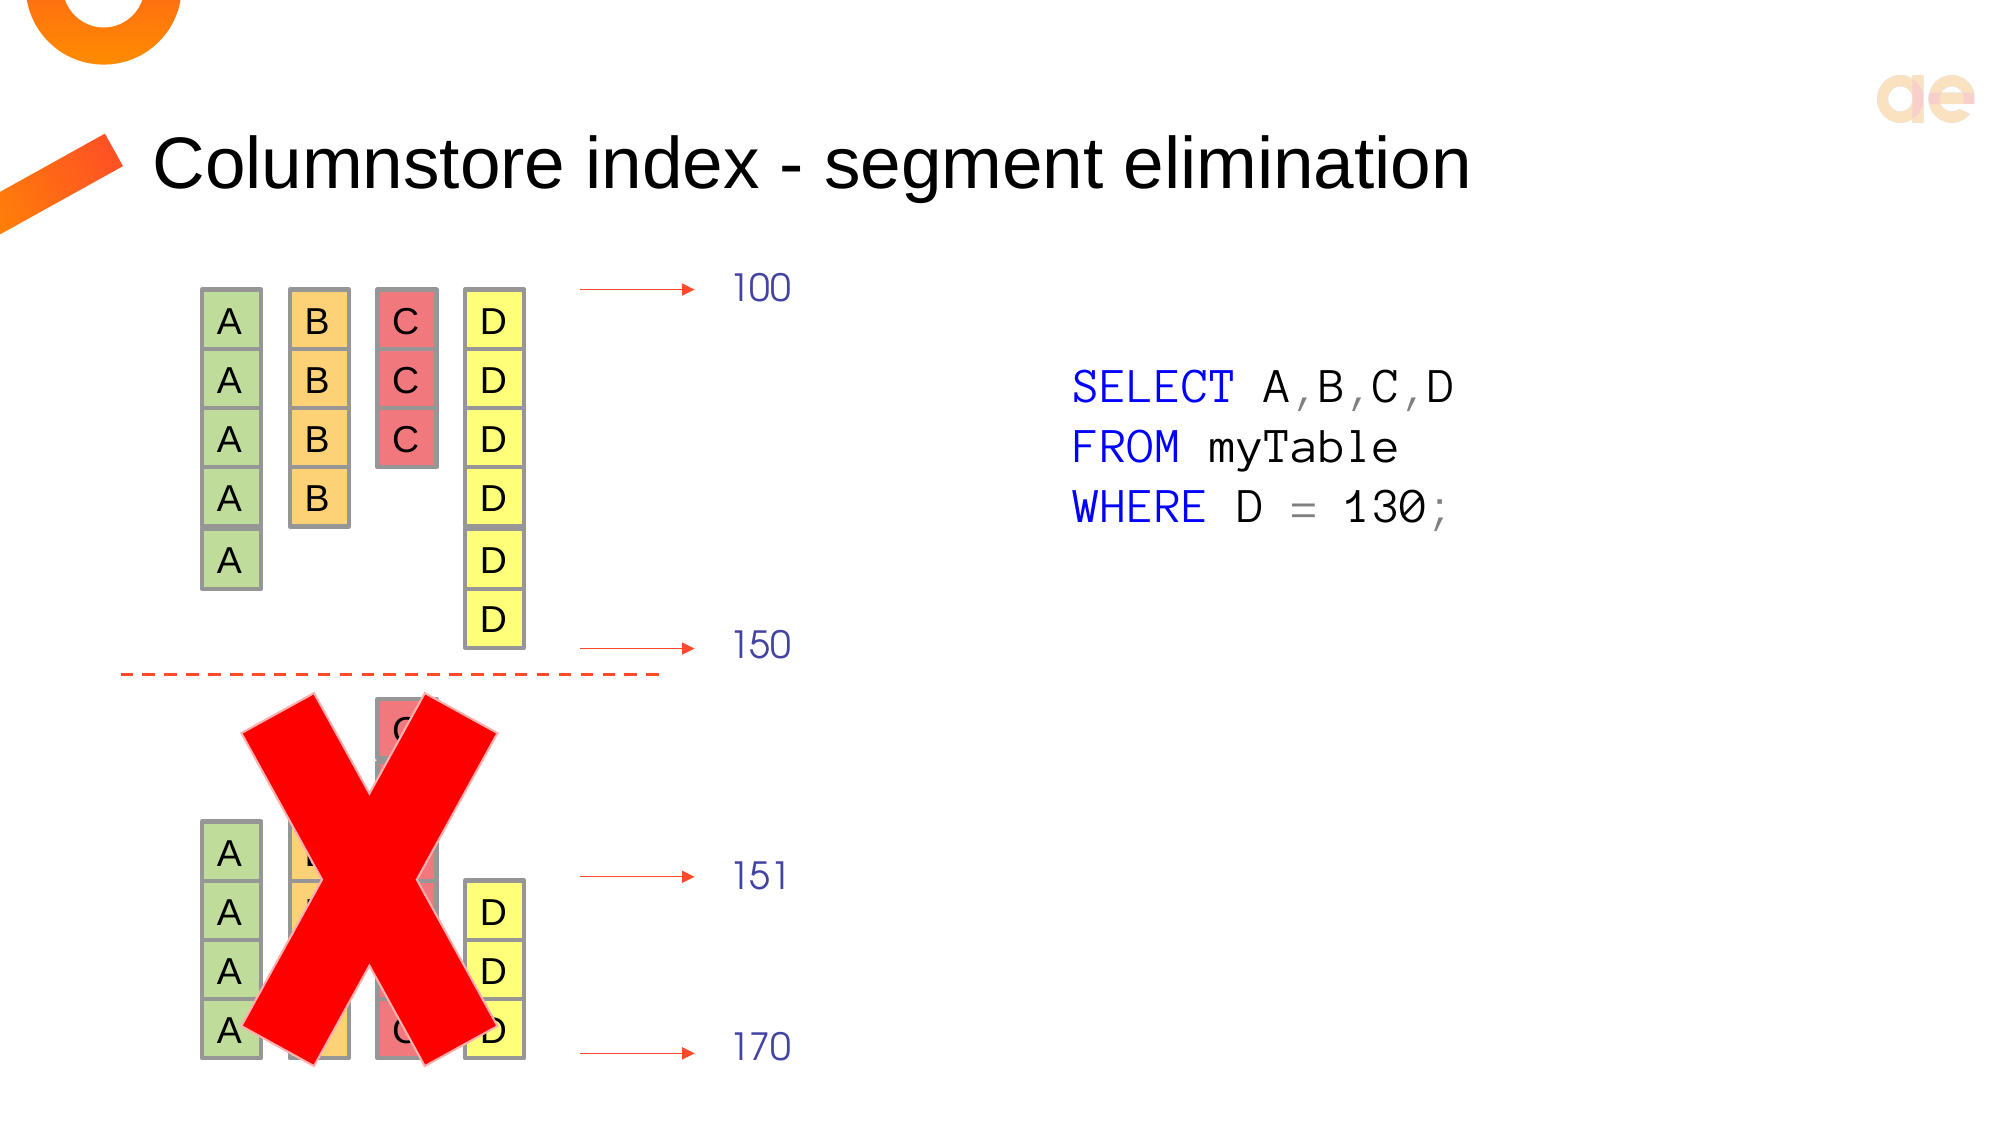

# Columnstore index - segment elimination
100
A
B
C
D
SELECT A,B,C,D
FROM myTable
WHERE D = 130;
A
B
C
D
A
B
C
D
A
B
D
A
D

D
150
C
B
C
A
B
C
151
A
B
C
D
A
B
C
D
A
B
C
D
170